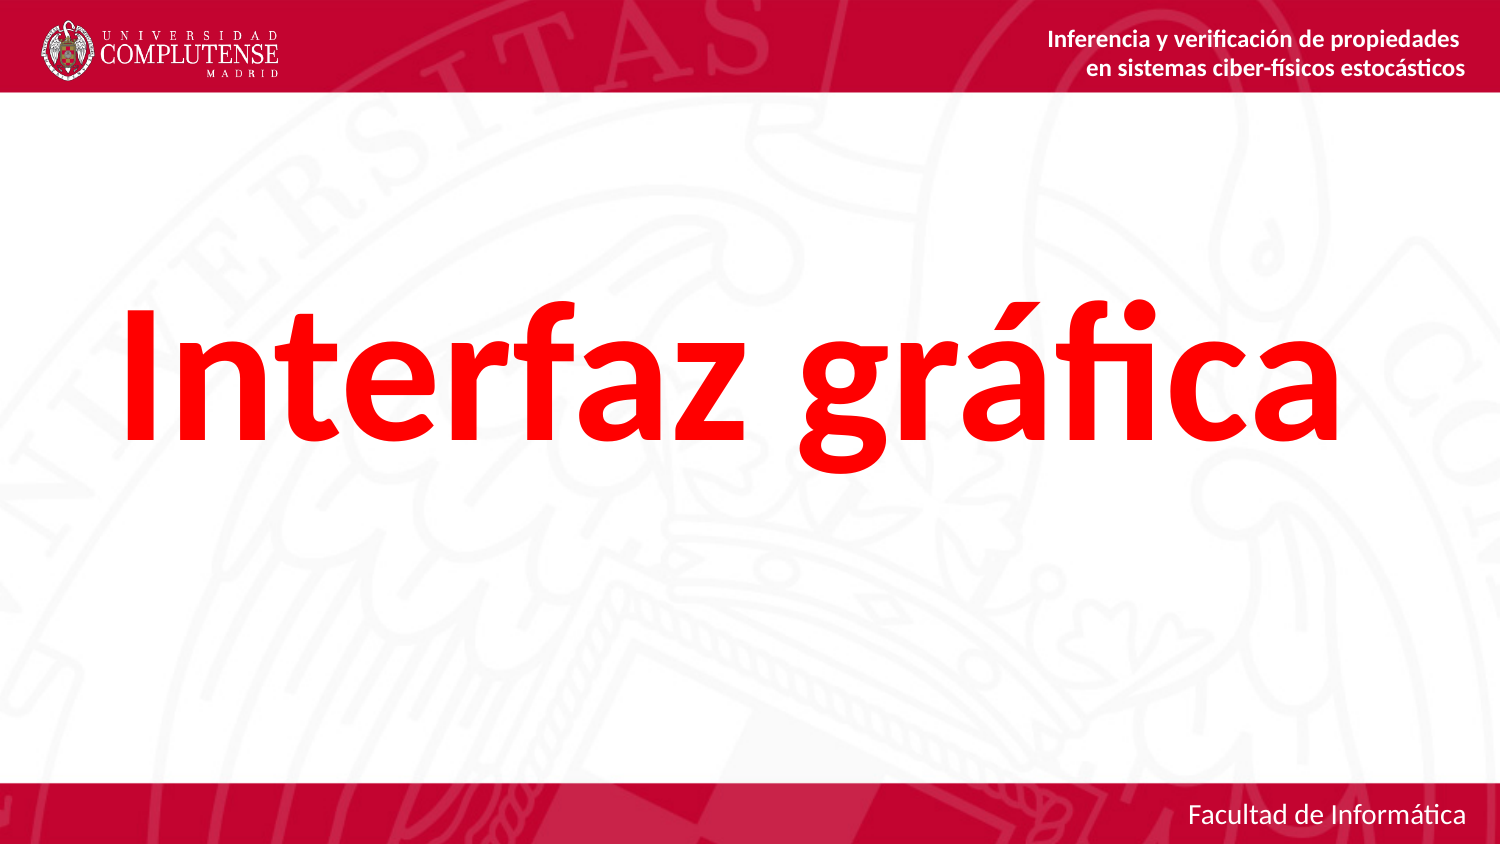

Inferencia y verificación de propiedades
en sistemas ciber-físicos estocásticos
Interfaz gráfica

Facultad de Informática